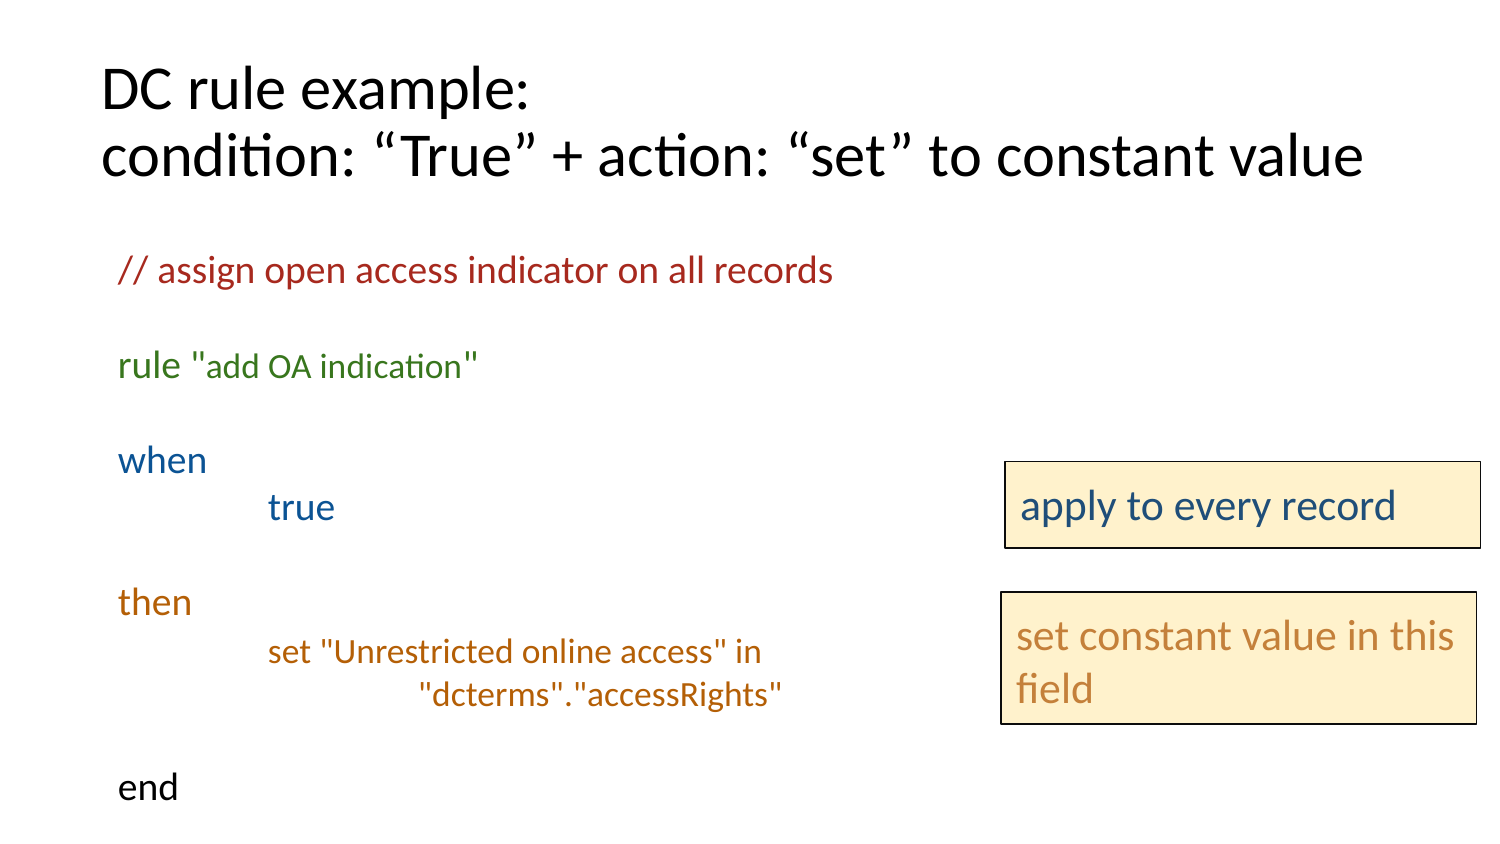

# DC rule example: condition: “True” + action: “set” to constant value
// assign open access indicator on all records

rule "add OA indication"

when
   	true

then
	set "Unrestricted online access" in
		"dcterms"."accessRights"

end
apply to every record
set constant value in this field